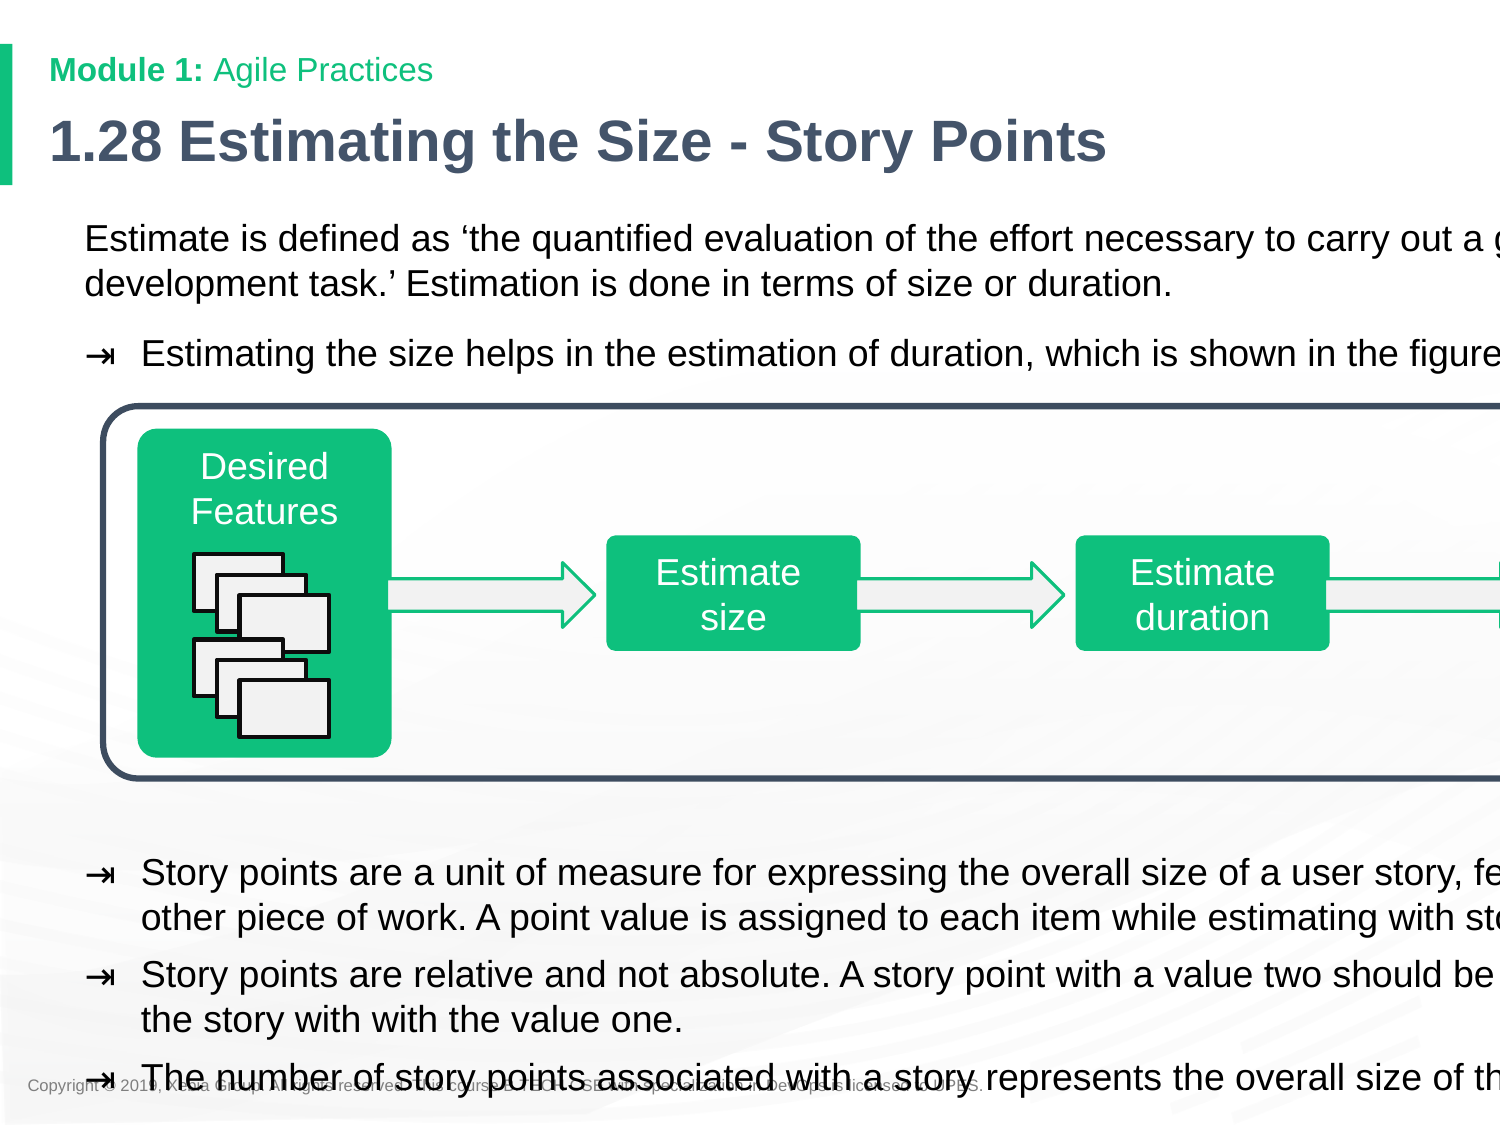

# 1.28 Estimating the Size - Story Points
Estimate is defined as ‘the quantified evaluation of the effort necessary to carry out a given development task.’ Estimation is done in terms of size or duration.
Estimating the size helps in the estimation of duration, which is shown in the figure given below.

Story points are a unit of measure for expressing the overall size of a user story, feature, or any other piece of work. A point value is assigned to each item while estimating with story points.
Story points are relative and not absolute. A story point with a value two should be twice as much the story with with the value one.
The number of story points associated with a story represents the overall size of the story.

Desired Features
Schedule
Estimate
size
Estimate duration